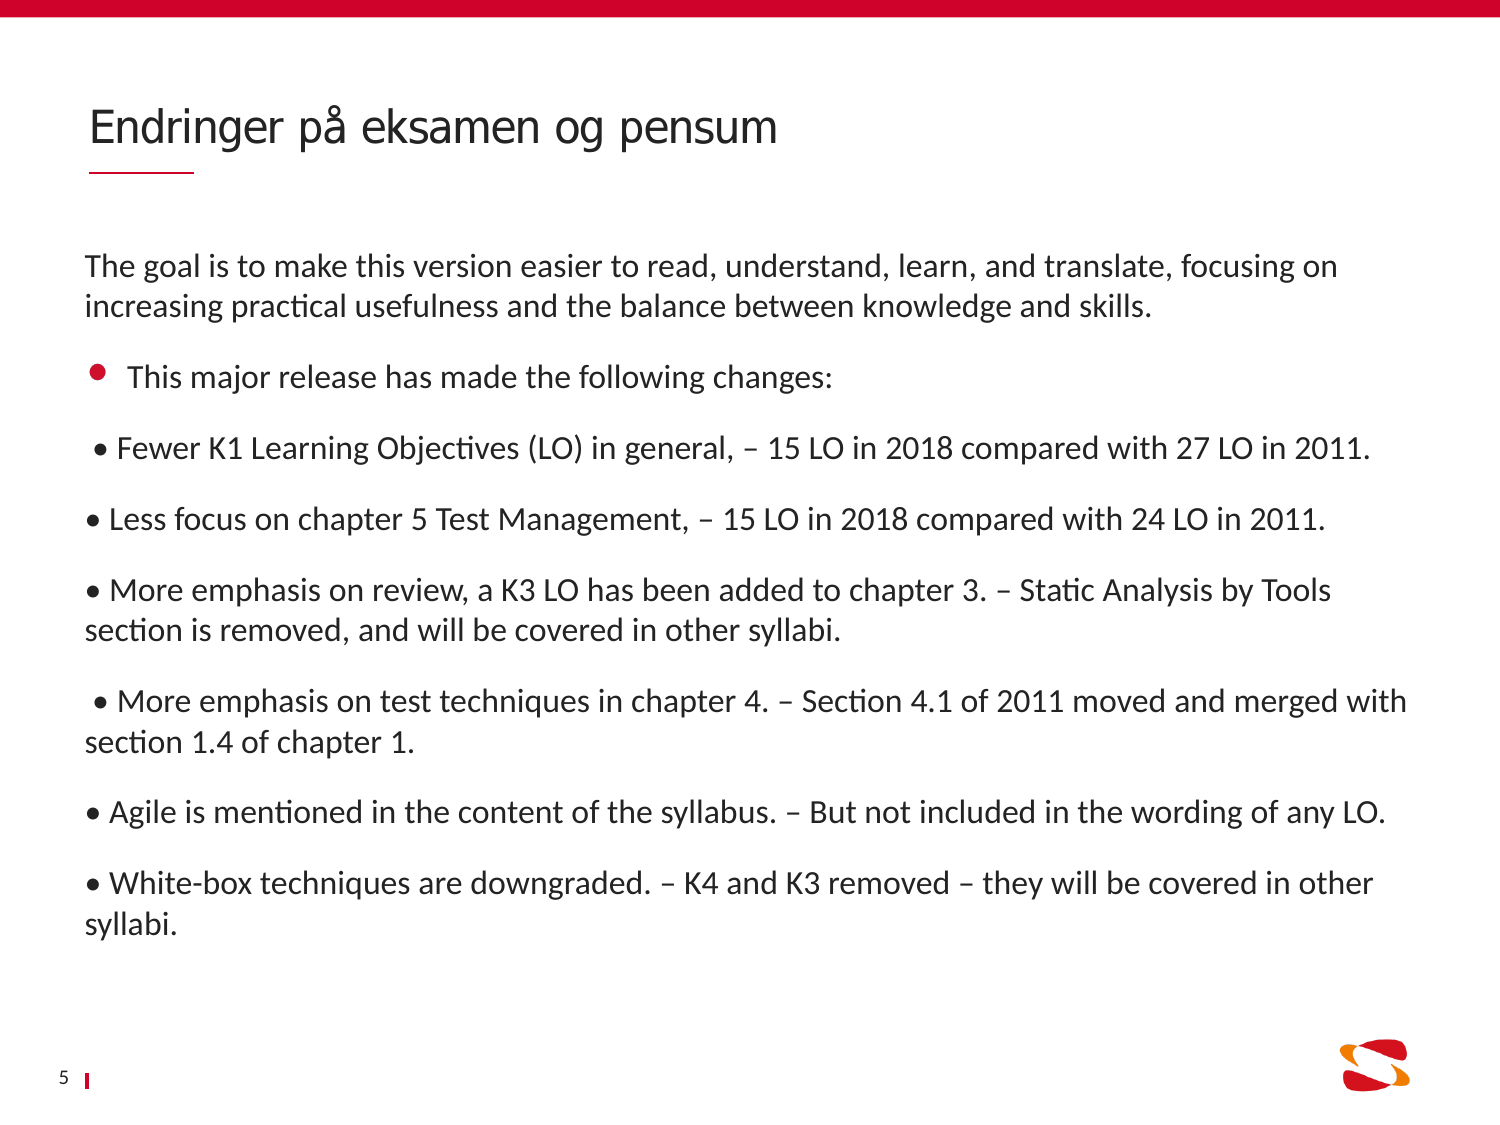

# Endringer på eksamen og pensum
The goal is to make this version easier to read, understand, learn, and translate, focusing on increasing practical usefulness and the balance between knowledge and skills.
This major release has made the following changes:
 • Fewer K1 Learning Objectives (LO) in general, – 15 LO in 2018 compared with 27 LO in 2011.
• Less focus on chapter 5 Test Management, – 15 LO in 2018 compared with 24 LO in 2011.
• More emphasis on review, a K3 LO has been added to chapter 3. – Static Analysis by Tools section is removed, and will be covered in other syllabi.
 • More emphasis on test techniques in chapter 4. – Section 4.1 of 2011 moved and merged with section 1.4 of chapter 1.
• Agile is mentioned in the content of the syllabus. – But not included in the wording of any LO.
• White-box techniques are downgraded. – K4 and K3 removed – they will be covered in other syllabi.

5